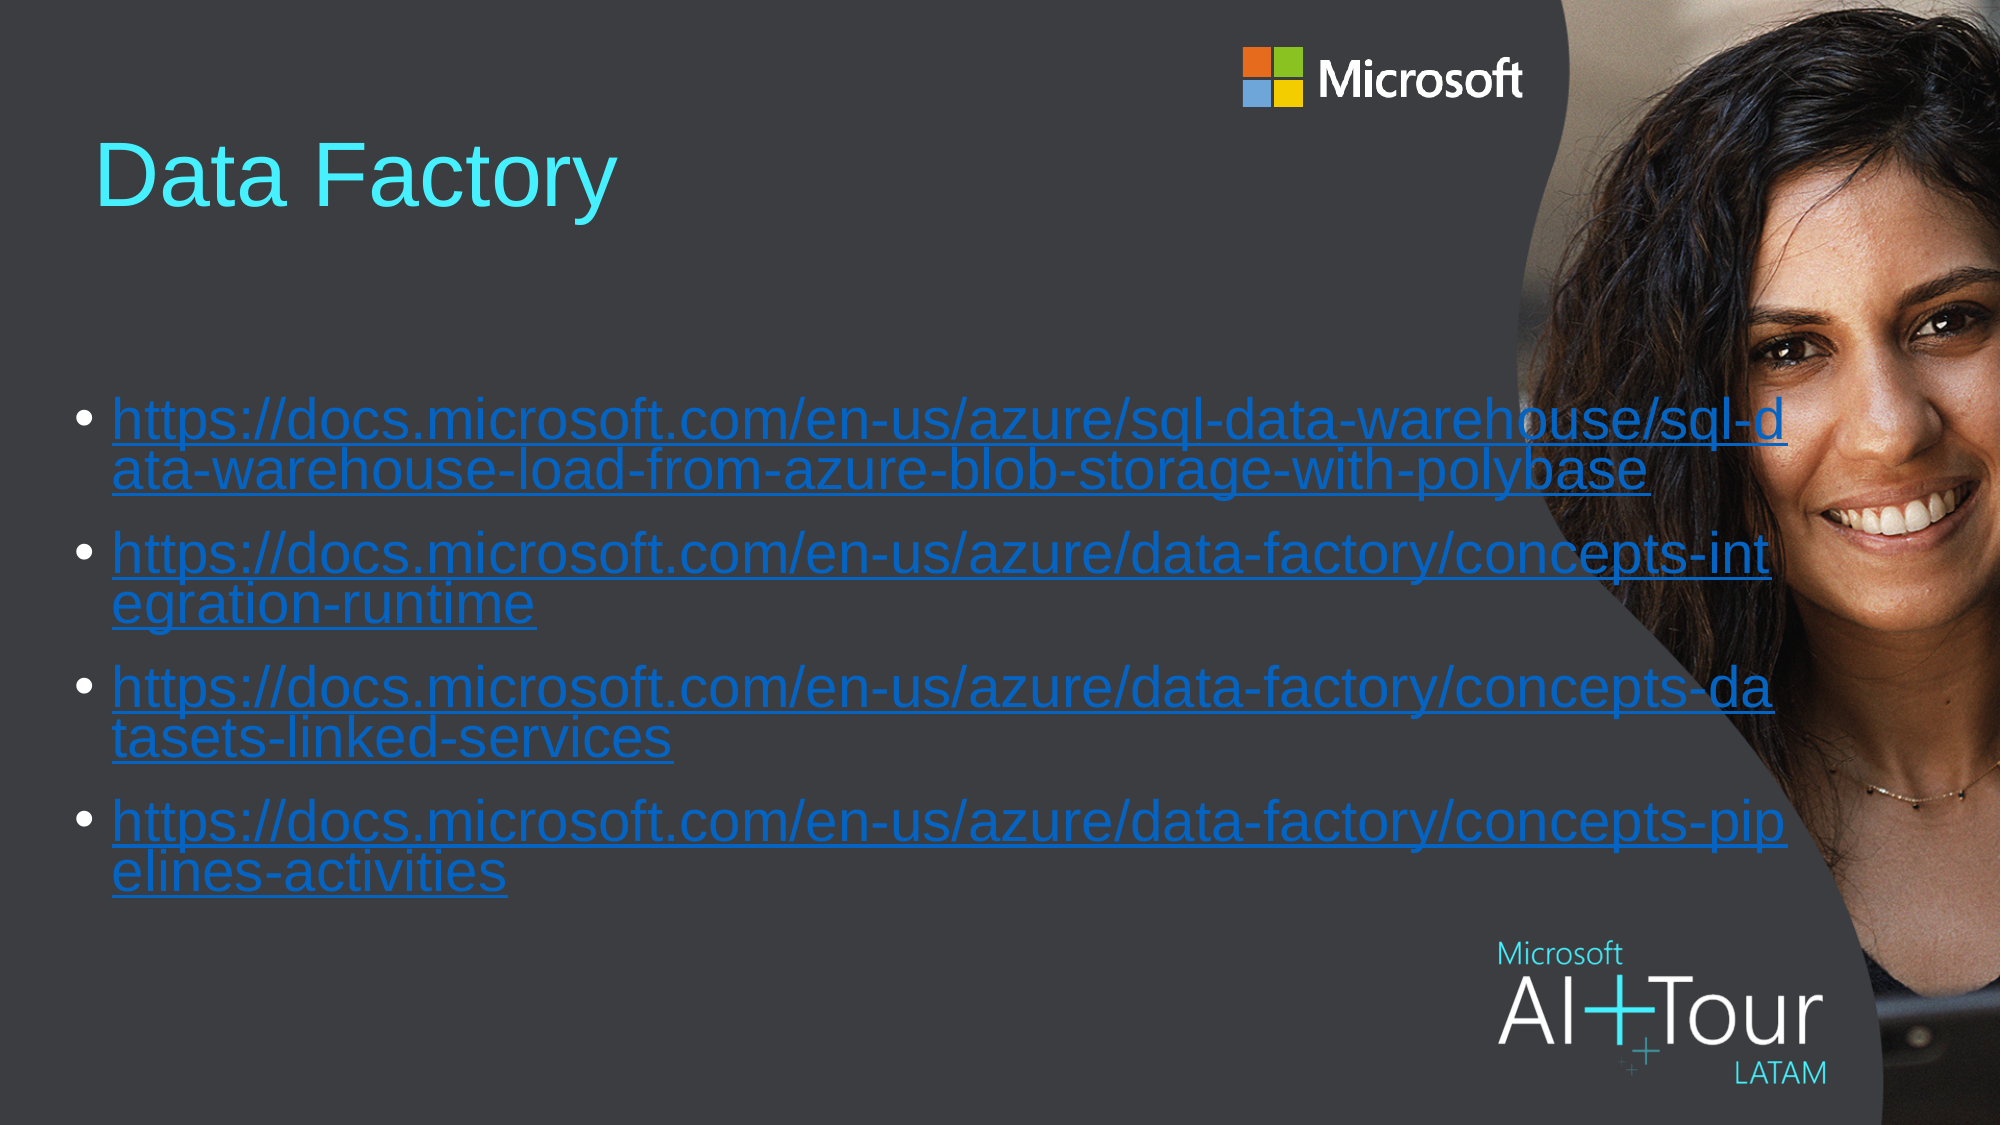

# Data Factory

https://docs.microsoft.com/en-us/azure/sql-data-warehouse/sql-data-warehouse-load-from-azure-blob-storage-with-polybase
https://docs.microsoft.com/en-us/azure/data-factory/concepts-integration-runtime
https://docs.microsoft.com/en-us/azure/data-factory/concepts-datasets-linked-services
https://docs.microsoft.com/en-us/azure/data-factory/concepts-pipelines-activities